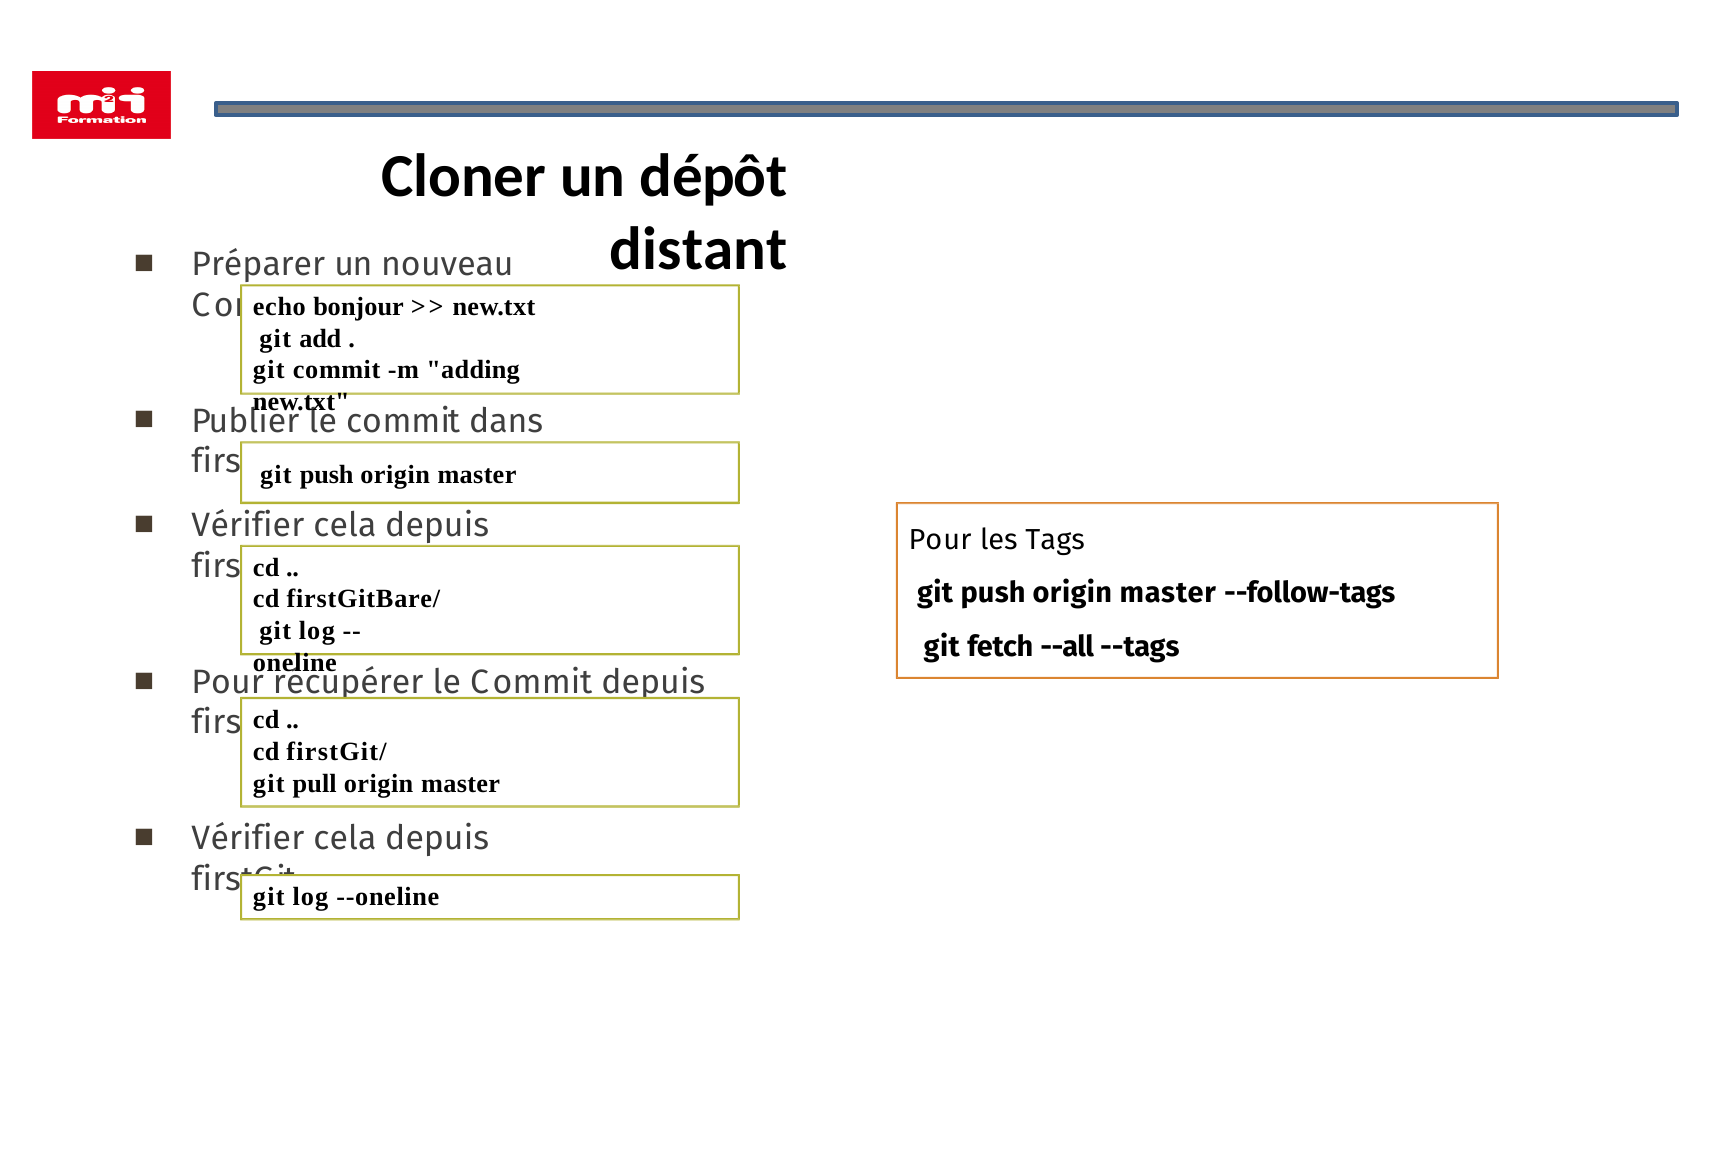

# Cloner un dépôt distant
Préparer un nouveau Commit

echo bonjour >> new.txt  git add .
git commit -m "adding new.txt"
Publier le commit dans firstGitBare

git push origin master
Vérifier cela depuis firstGitBare

Pour les Tags
git push origin master --follow-tags  git fetch --all --tags

cd ..
cd firstGitBare/  git log --oneline
Pour récupérer le Commit depuis firstGit

cd ..
cd firstGit/
git pull origin master
Vérifier cela depuis firstGit

git log --oneline
46